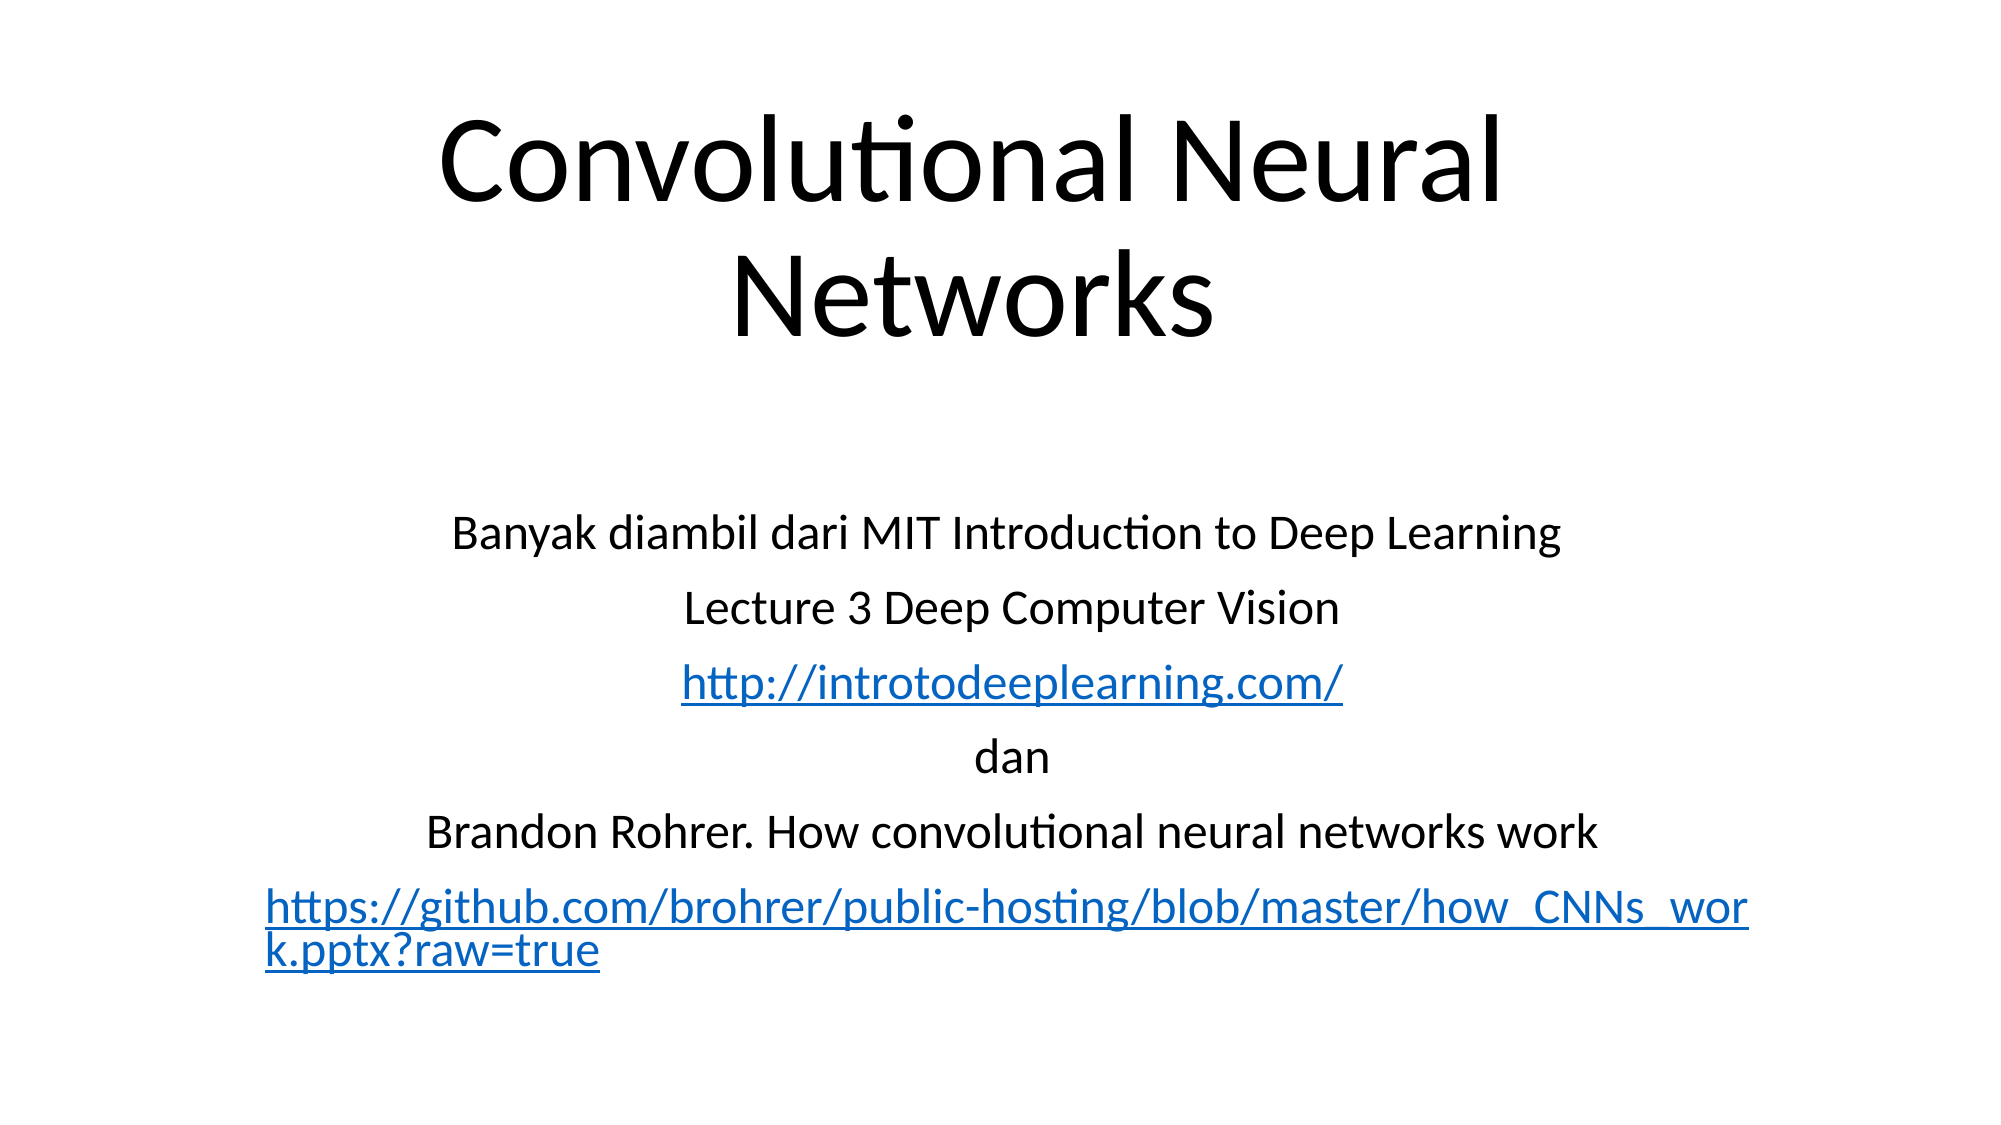

# Convolutional Neural Networks
Banyak diambil dari MIT Introduction to Deep Learning
Lecture 3 Deep Computer Vision
http://introtodeeplearning.com/
dan
Brandon Rohrer. How convolutional neural networks work
https://github.com/brohrer/public-hosting/blob/master/how_CNNs_work.pptx?raw=true